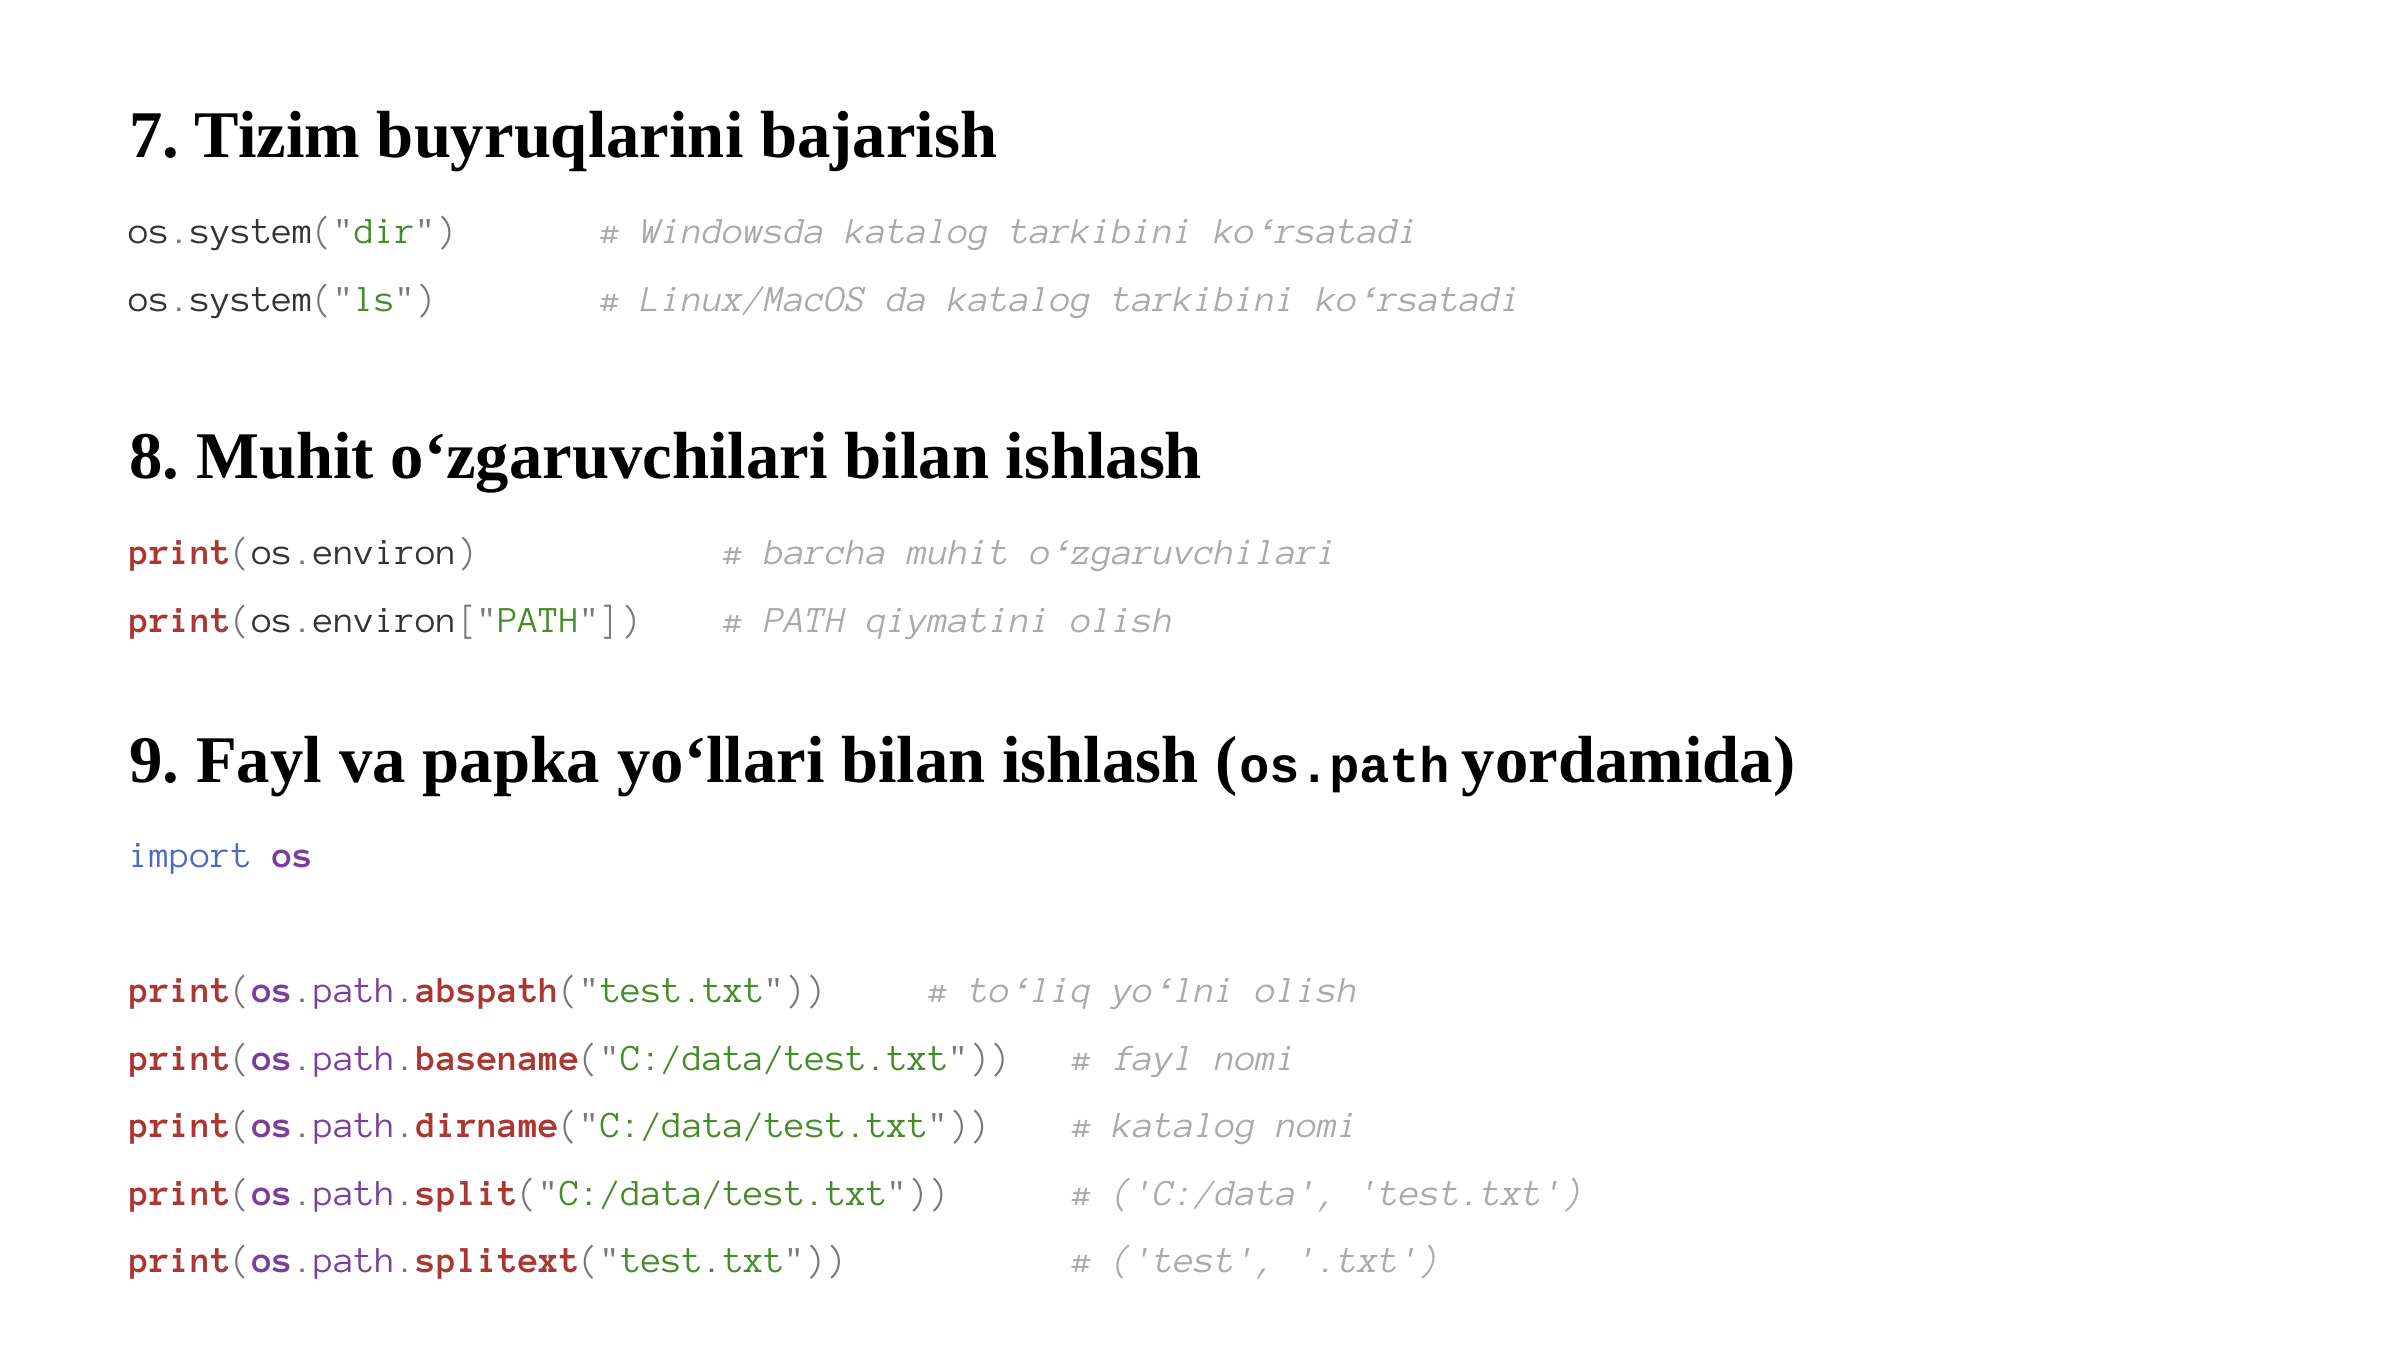

7. Tizim buyruqlarini bajarish
os.system("dir")       # Windowsda katalog tarkibini ko‘rsatadi
os.system("ls")        # Linux/MacOS da katalog tarkibini ko‘rsatadi
8. Muhit o‘zgaruvchilari bilan ishlash
print(os.environ)            # barcha muhit o‘zgaruvchilari
print(os.environ["PATH"])    # PATH qiymatini olish
9. Fayl va papka yo‘llari bilan ishlash (os.path yordamida)
import os

print(os.path.abspath("test.txt"))     # to‘liq yo‘lni olish
print(os.path.basename("C:/data/test.txt"))   # fayl nomi
print(os.path.dirname("C:/data/test.txt"))    # katalog nomi
print(os.path.split("C:/data/test.txt"))      # ('C:/data', 'test.txt')
print(os.path.splitext("test.txt"))           # ('test', '.txt')